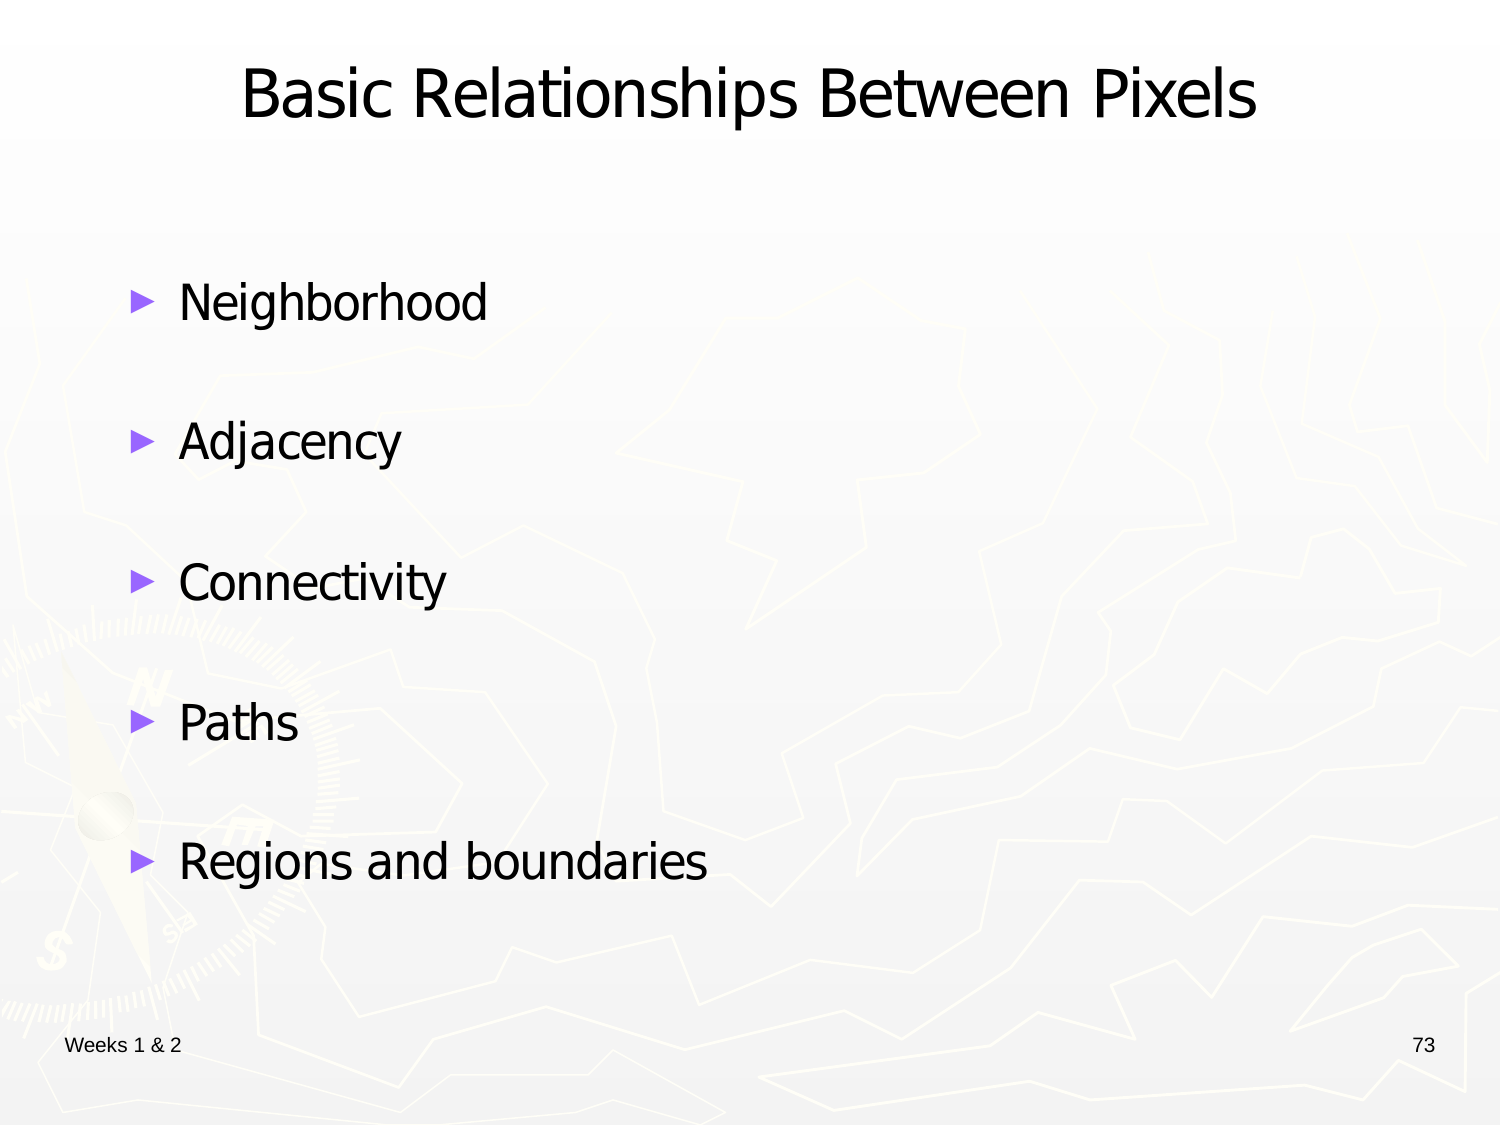

# Basic Relationships Between Pixels
Neighborhood

Adjacency

Connectivity

Paths

Regions and boundaries

Weeks 1 & 2
73